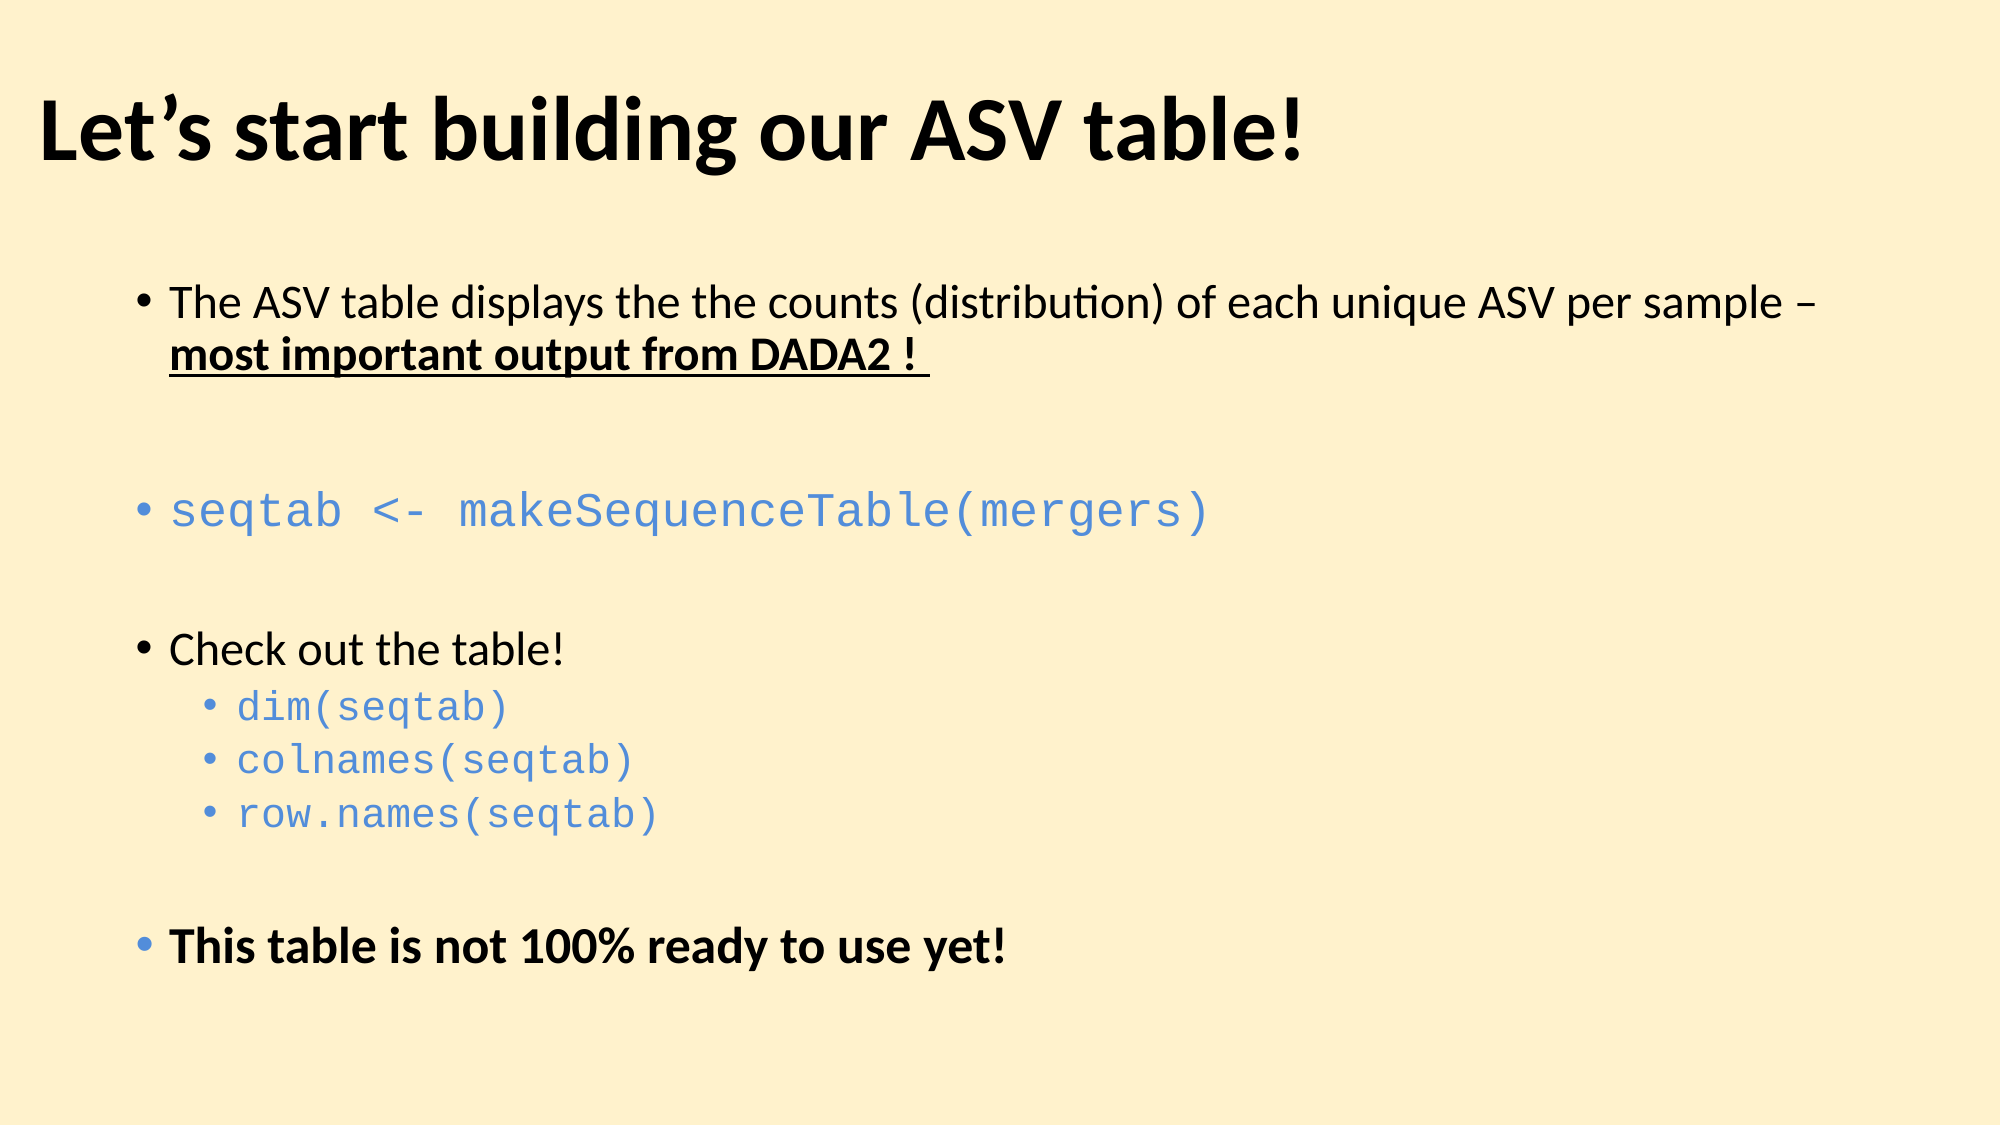

# Let’s start building our ASV table!
The ASV table displays the the counts (distribution) of each unique ASV per sample – most important output from DADA2 !

seqtab <- makeSequenceTable(mergers)

Check out the table!
dim(seqtab)
colnames(seqtab)
row.names(seqtab)

This table is not 100% ready to use yet!